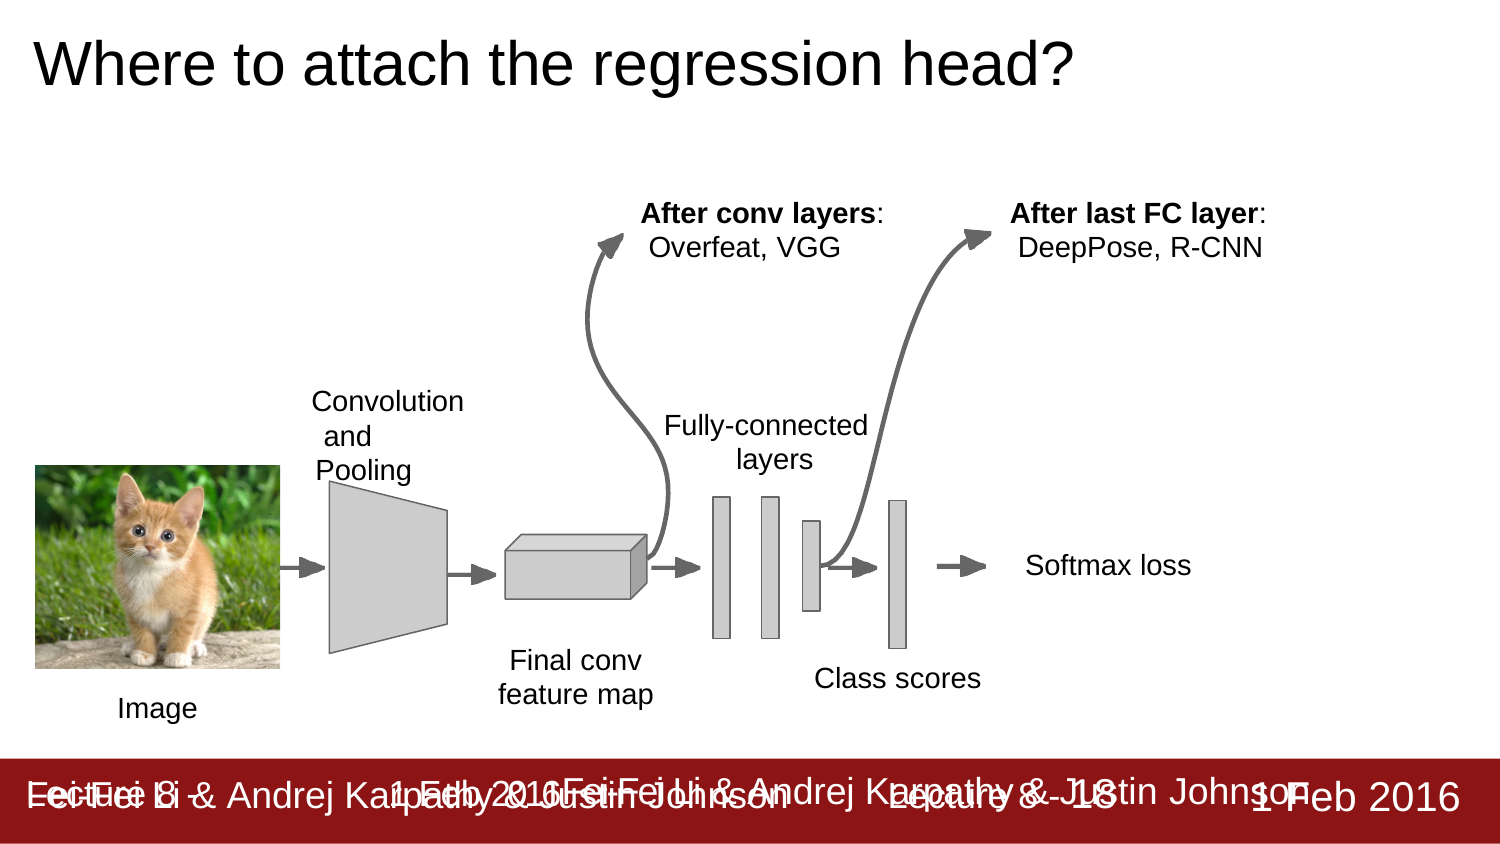

# Where to attach the regression head?
After conv layers:  Overfeat, VGG
After last FC layer:  DeepPose, R-CNN

Convolution  and Pooling
Fully-connected  layers

Softmax loss

Final conv  feature map
Class scores
Image
Lecture 8 - 18
1 Feb 2016
Fei-Fei Li & Andrej Karpathy & Justin Johnson
Lecture 8 -	1 Feb 2016Fei-Fei Li & Andrej Karpathy & Justin Johnson